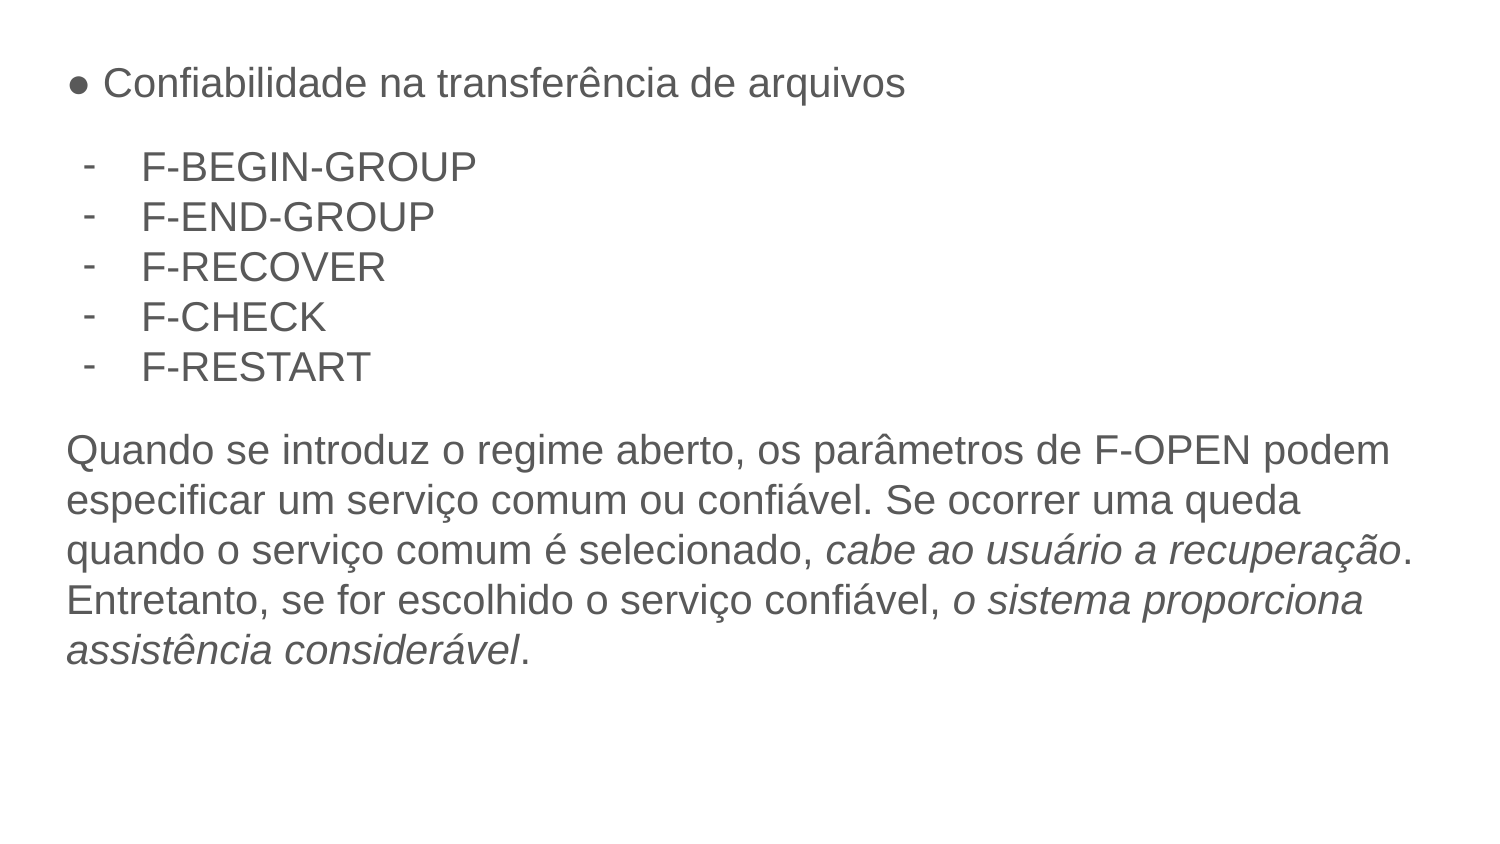

● Confiabilidade na transferência de arquivos
F-BEGIN-GROUP
F-END-GROUP
F-RECOVER
F-CHECK
F-RESTART
Quando se introduz o regime aberto, os parâmetros de F-OPEN podem especificar um serviço comum ou confiável. Se ocorrer uma queda quando o serviço comum é selecionado, cabe ao usuário a recuperação. Entretanto, se for escolhido o serviço confiável, o sistema proporciona assistência considerável.